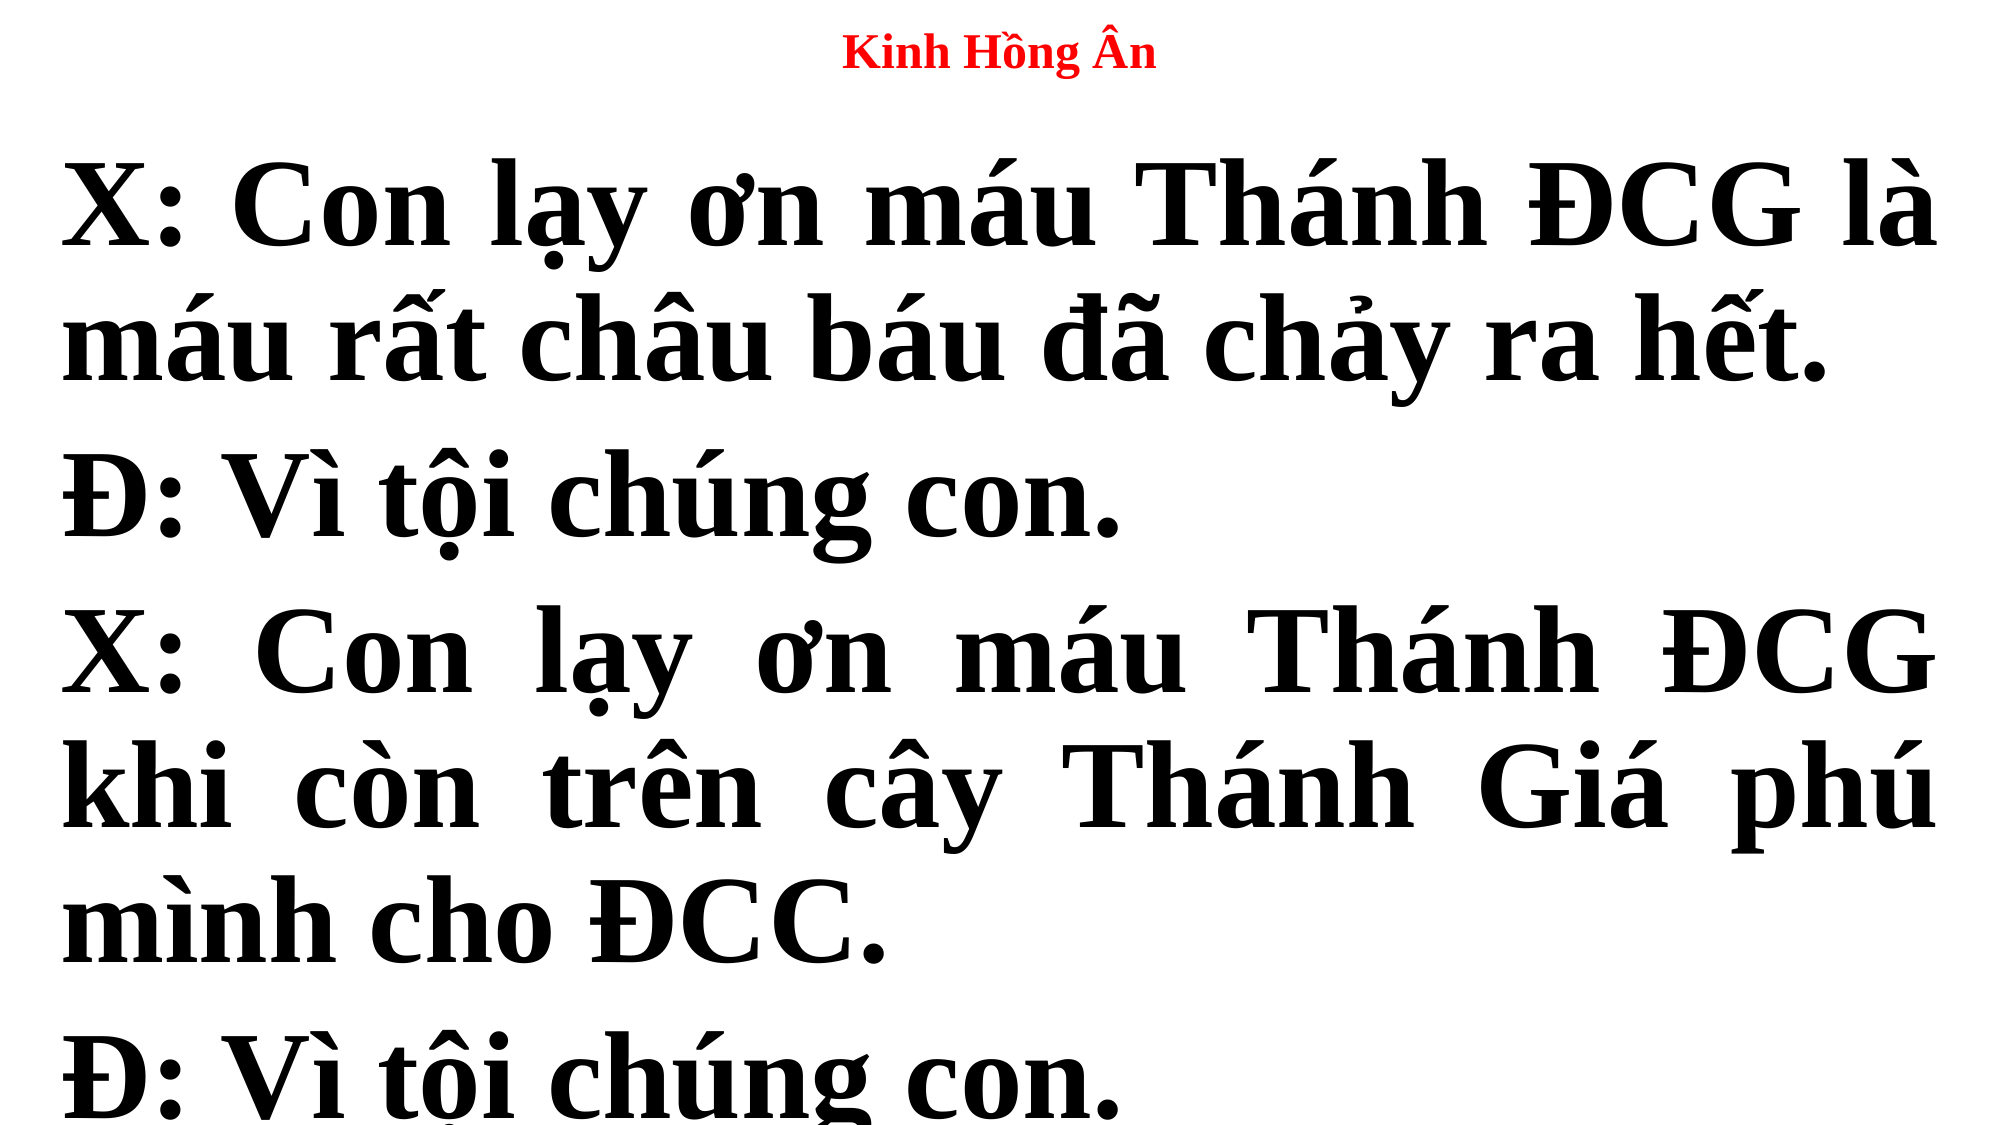

# Kinh Hồng Ân
X: Con lạy ơn máu Thánh ĐCG là máu rất châu báu đã chảy ra hết.
Đ: Vì tội chúng con.
X: Con lạy ơn máu Thánh ĐCG khi còn trên cây Thánh Giá phú mình cho ĐCC.
Đ: Vì tội chúng con.